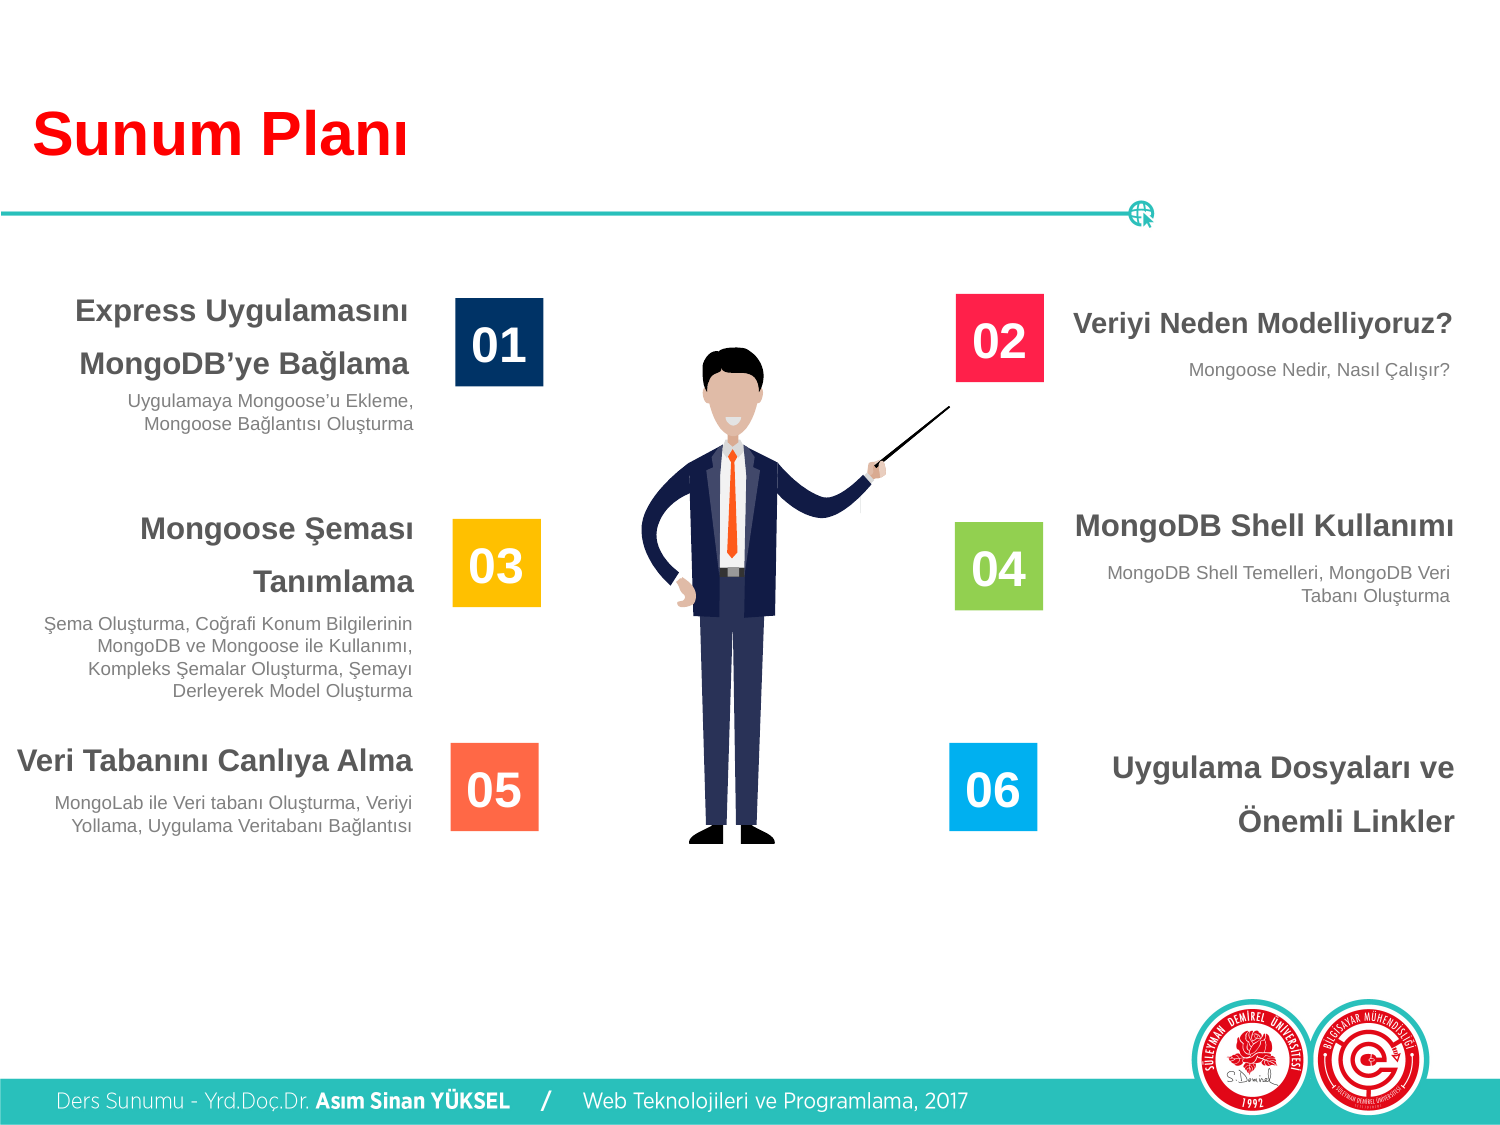

Sunum Planı
Express Uygulamasını
MongoDB’ye Bağlama
Uygulamaya Mongoose’u Ekleme, Mongoose Bağlantısı Oluşturma
Mongoose Şeması
Tanımlama
Şema Oluşturma, Coğrafi Konum Bilgilerinin MongoDB ve Mongoose ile Kullanımı, Kompleks Şemalar Oluşturma, Şemayı Derleyerek Model Oluşturma
Veri Tabanını Canlıya Alma
MongoLab ile Veri tabanı Oluşturma, Veriyi Yollama, Uygulama Veritabanı Bağlantısı
02
01
Veriyi Neden Modelliyoruz?
Mongoose Nedir, Nasıl Çalışır?
MongoDB Shell Kullanımı
MongoDB Shell Temelleri, MongoDB Veri Tabanı Oluşturma

03
04
Uygulama Dosyaları ve
Önemli Linkler
06
05